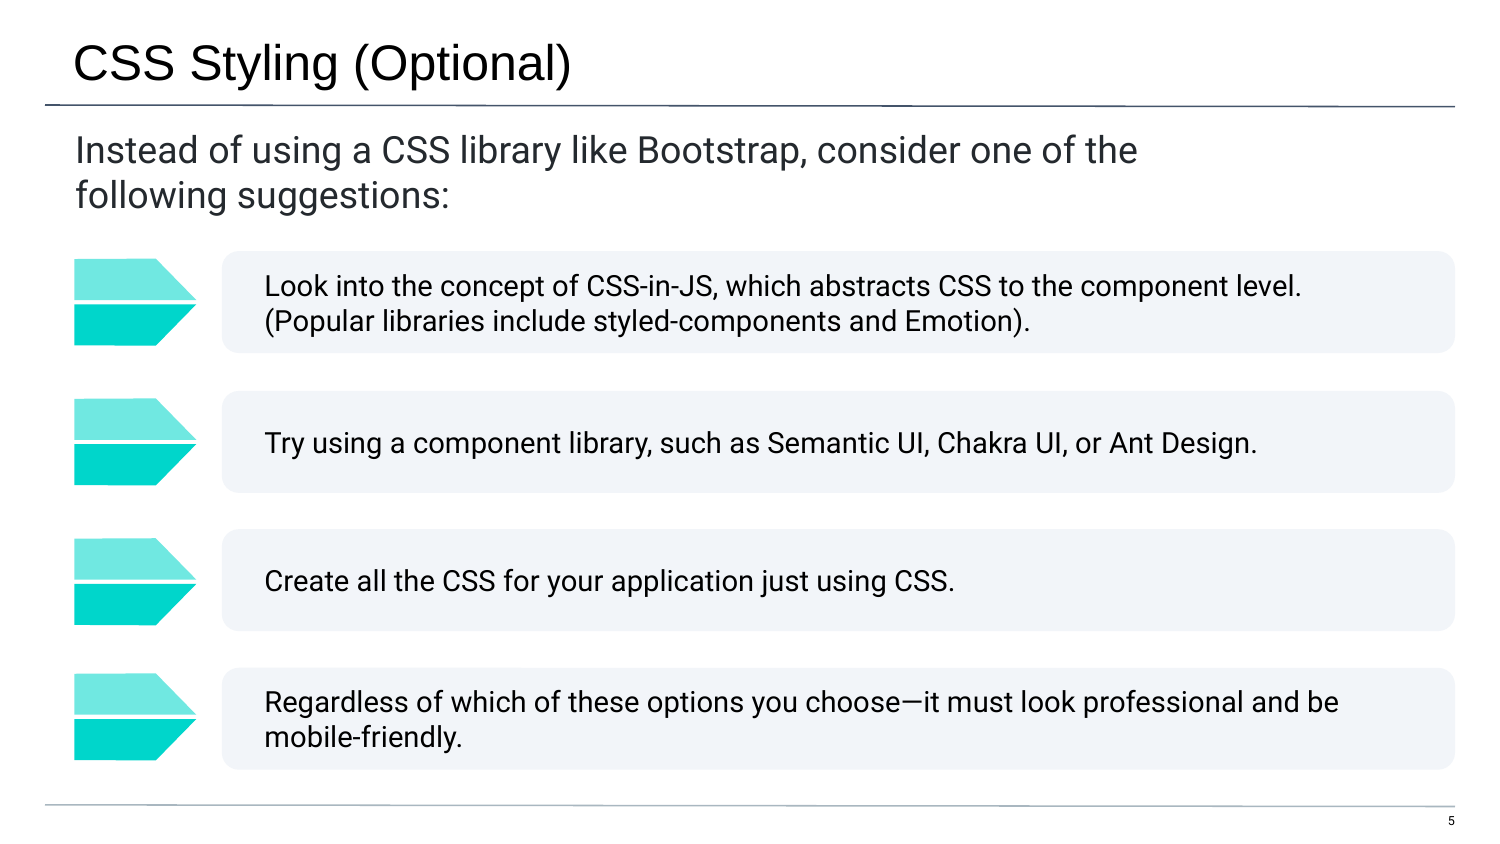

# CSS Styling (Optional)

Instead of using a CSS library like Bootstrap, consider one of the
following suggestions:

Look into the concept of CSS-in-JS, which abstracts CSS to the component level.
(Popular libraries include styled-components and Emotion).

Try using a component library, such as Semantic UI, Chakra UI, or Ant Design.

Create all the CSS for your application just using CSS.

Regardless of which of these options you choose—it must look professional and be mobile-friendly.